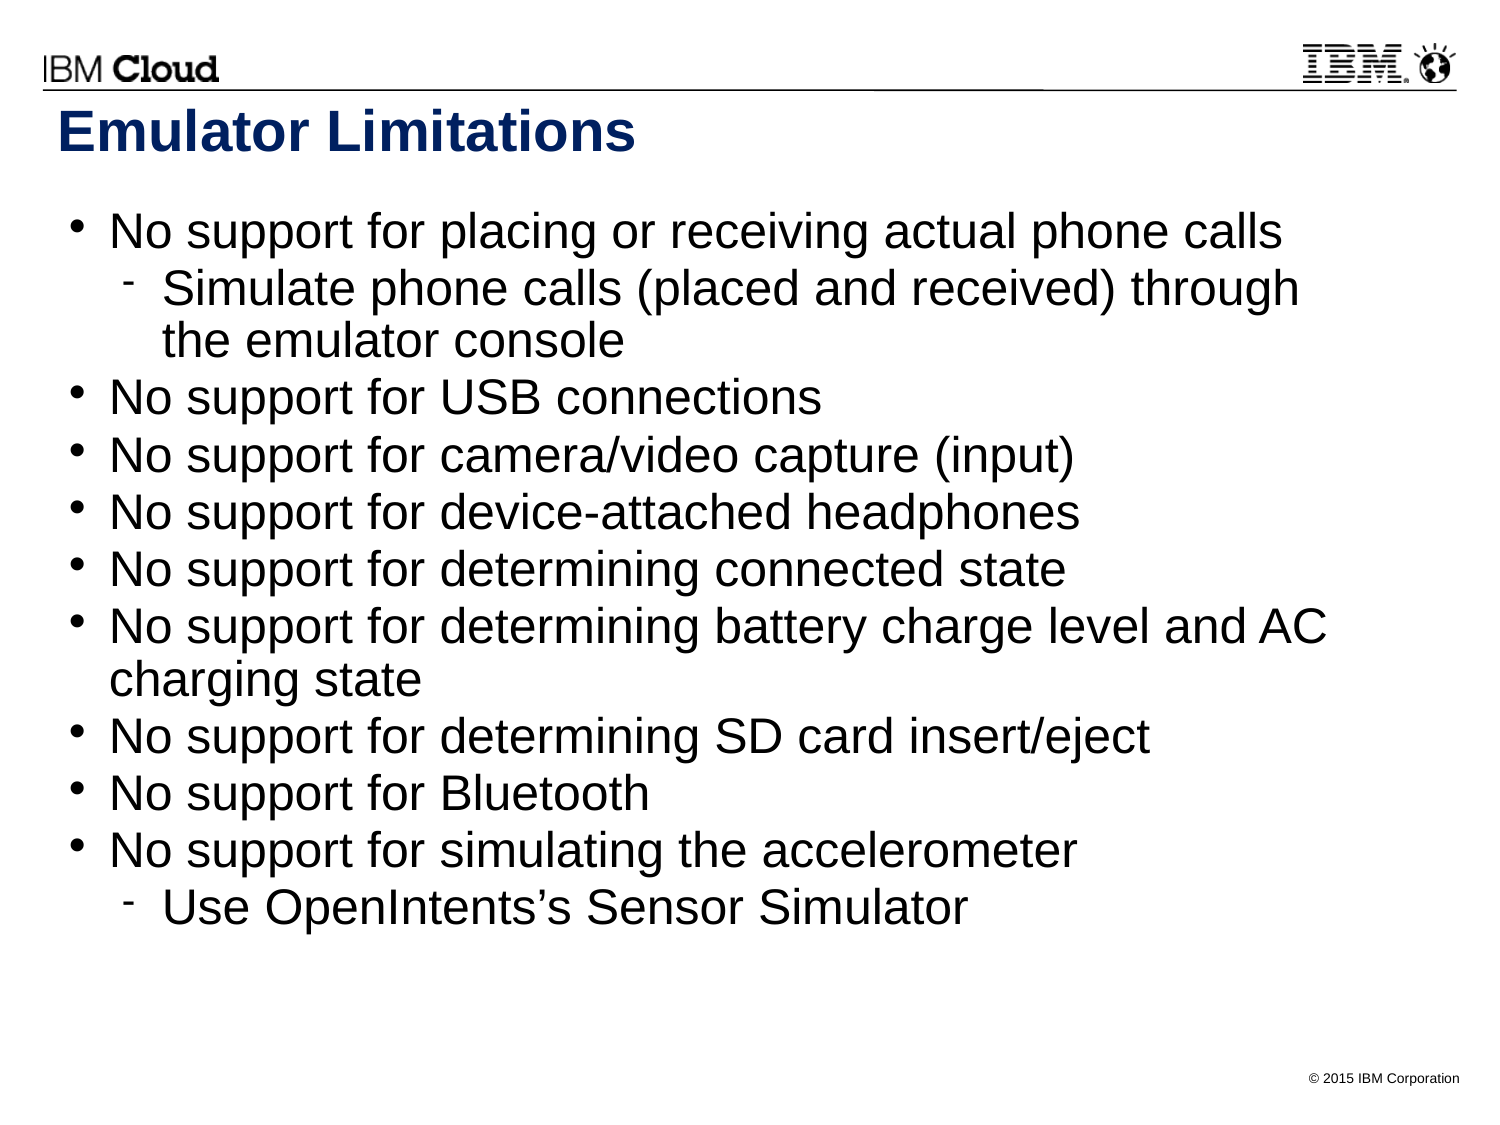

# Emulator Limitations
No support for placing or receiving actual phone calls
Simulate phone calls (placed and received) through the emulator console
No support for USB connections
No support for camera/video capture (input)
No support for device-attached headphones
No support for determining connected state
No support for determining battery charge level and AC charging state
No support for determining SD card insert/eject
No support for Bluetooth
No support for simulating the accelerometer
Use OpenIntents’s Sensor Simulator